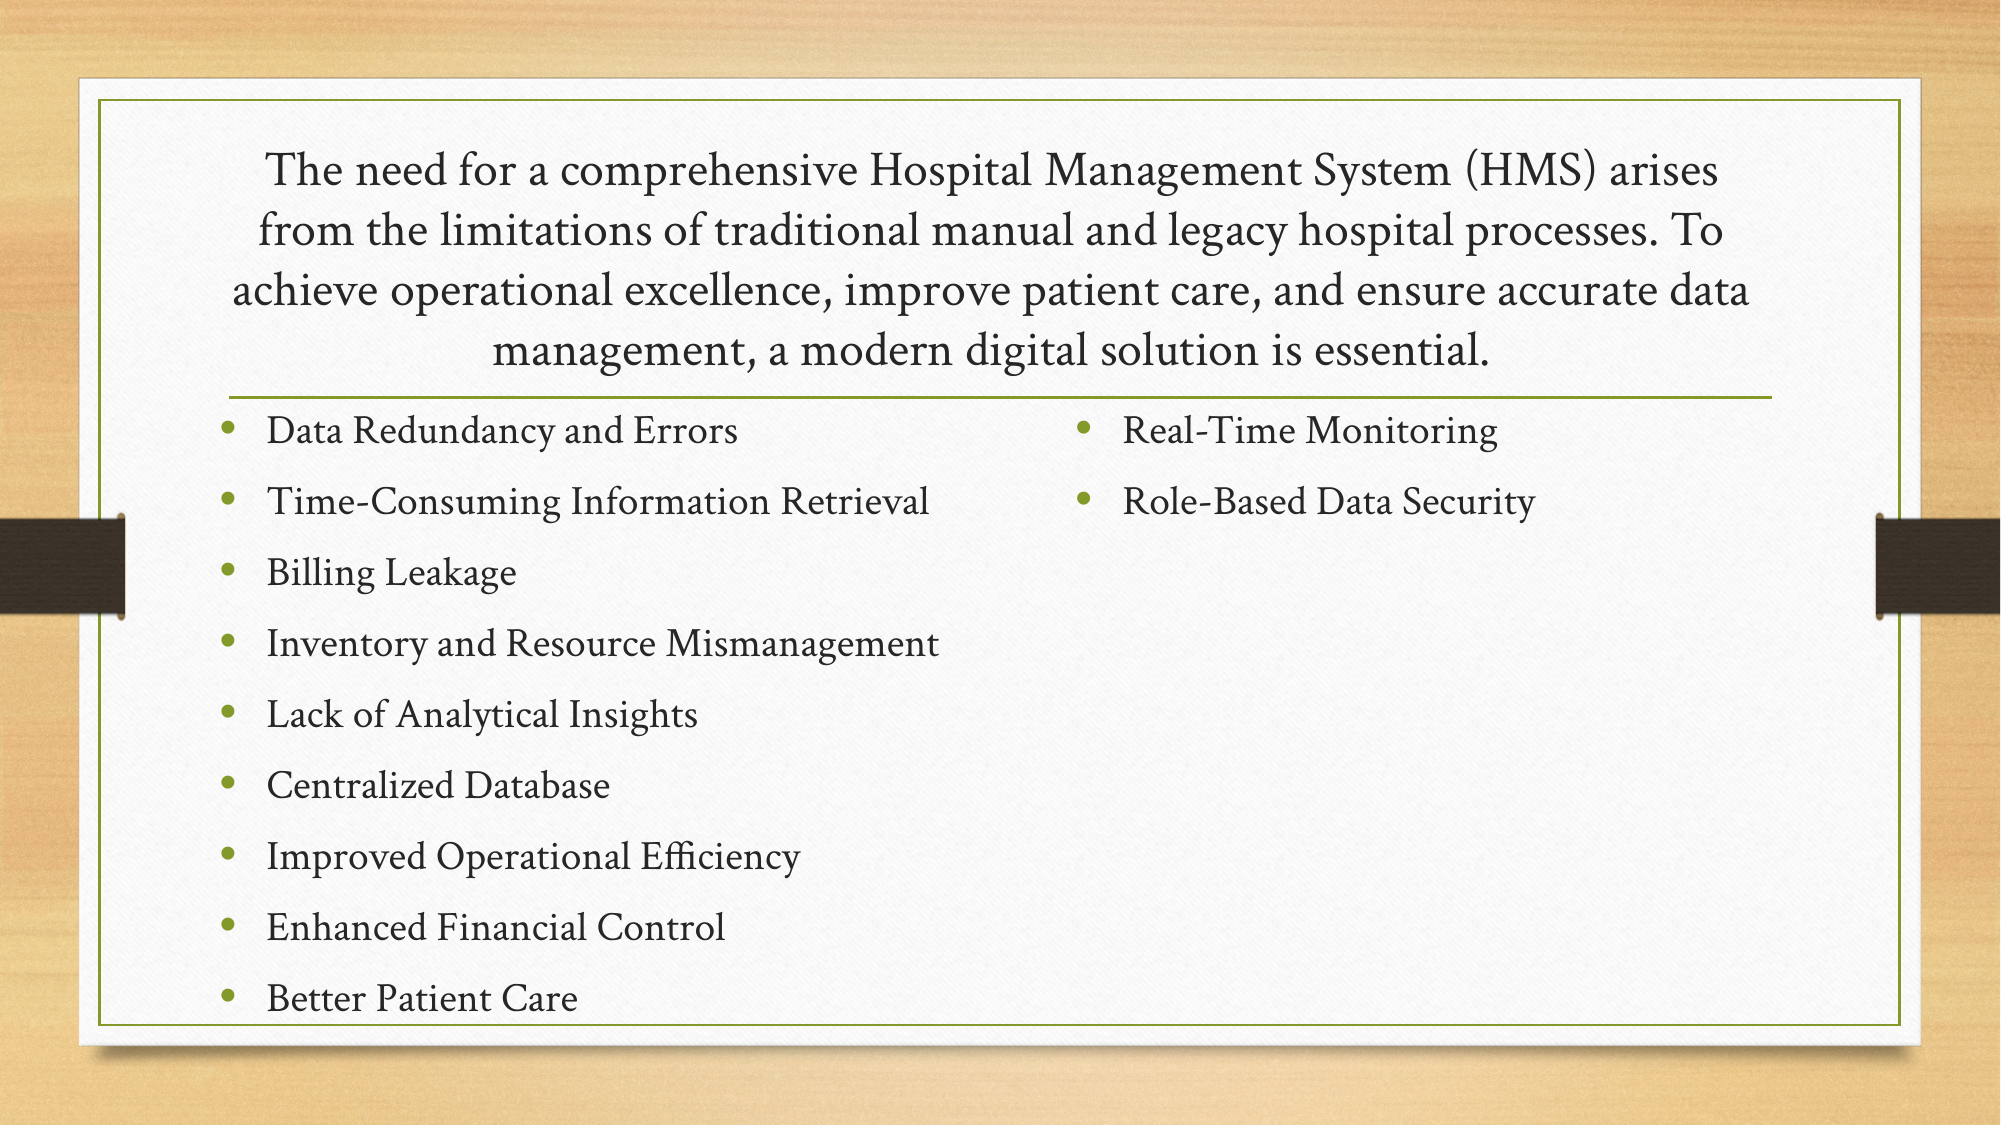

# The need for a comprehensive Hospital Management System (HMS) arises from the limitations of traditional manual and legacy hospital processes. To achieve operational excellence, improve patient care, and ensure accurate data management, a modern digital solution is essential.
Data Redundancy and Errors
Time-Consuming Information Retrieval
Billing Leakage
Inventory and Resource Mismanagement
Lack of Analytical Insights
Centralized Database
Improved Operational Efficiency
Enhanced Financial Control
Better Patient Care
Real-Time Monitoring
Role-Based Data Security